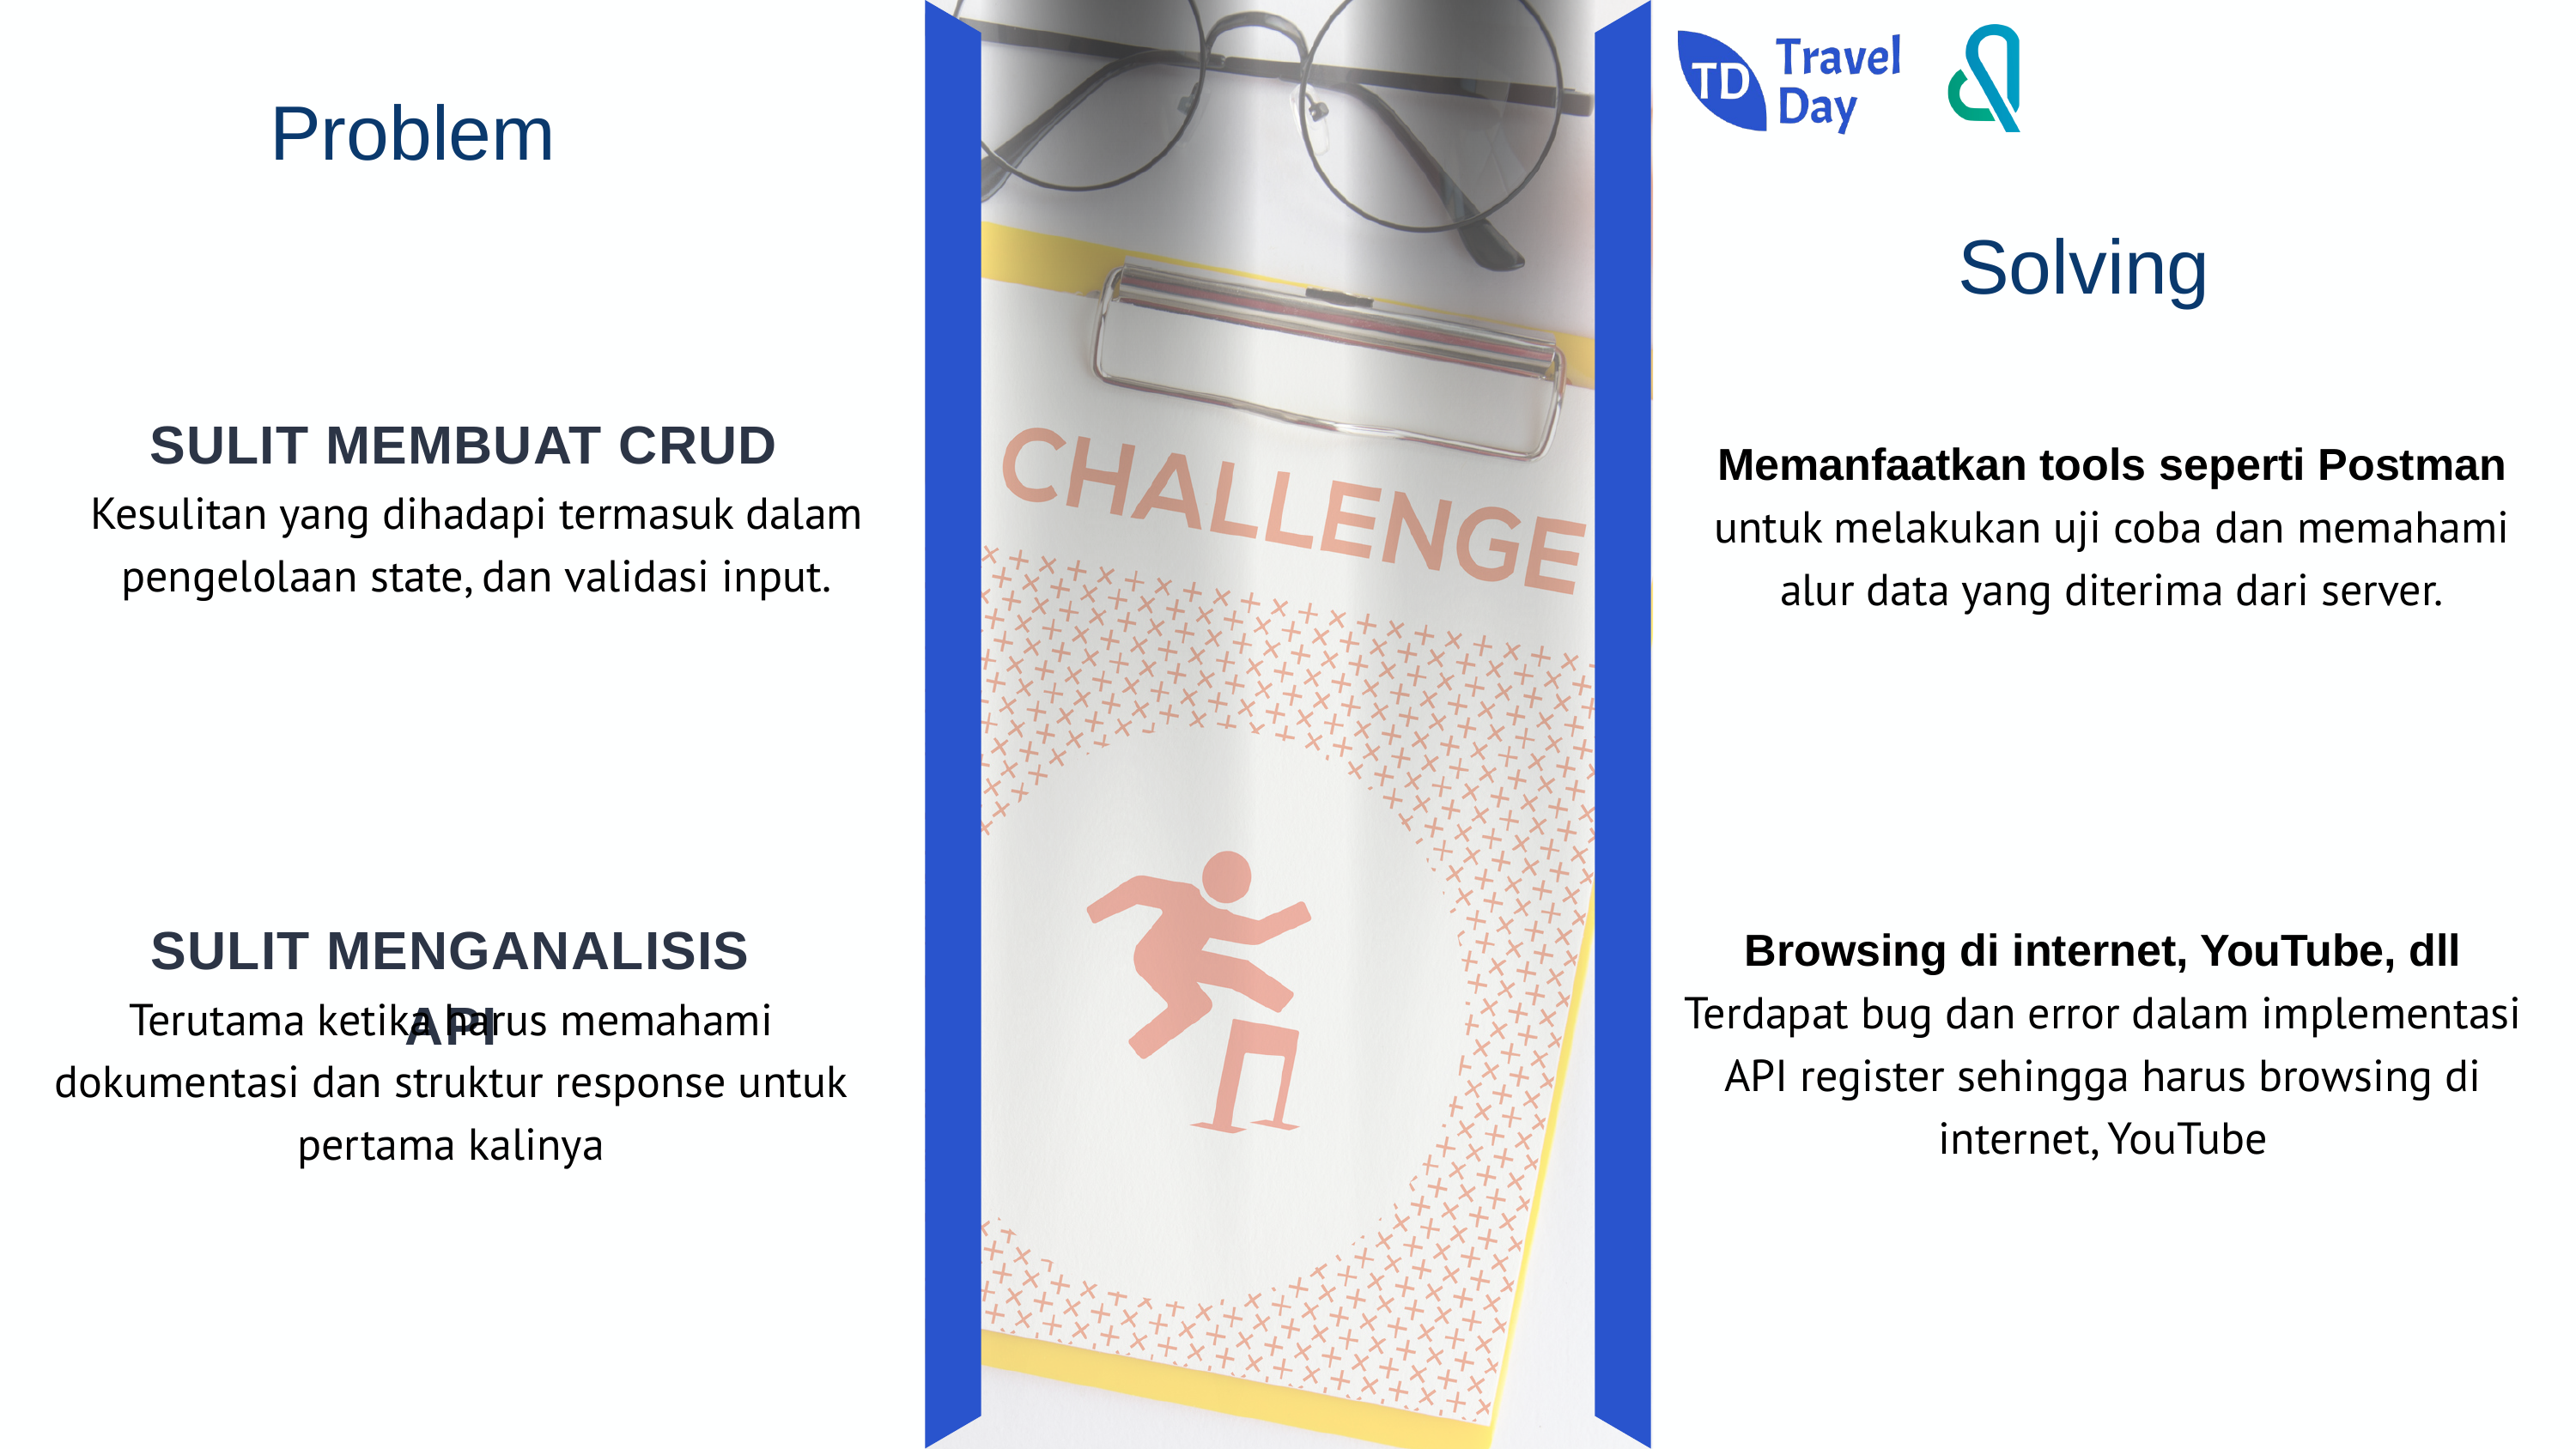

Problem
Solving
SULIT MEMBUAT CRUD
Memanfaatkan tools seperti Postman untuk melakukan uji coba dan memahami alur data yang diterima dari server.
Kesulitan yang dihadapi termasuk dalam pengelolaan state, dan validasi input.

SULIT MENGANALISIS API
Browsing di internet, YouTube, dll
Terdapat bug dan error dalam implementasi API register sehingga harus browsing di internet, YouTube
Terutama ketika harus memahami dokumentasi dan struktur response untuk pertama kalinya